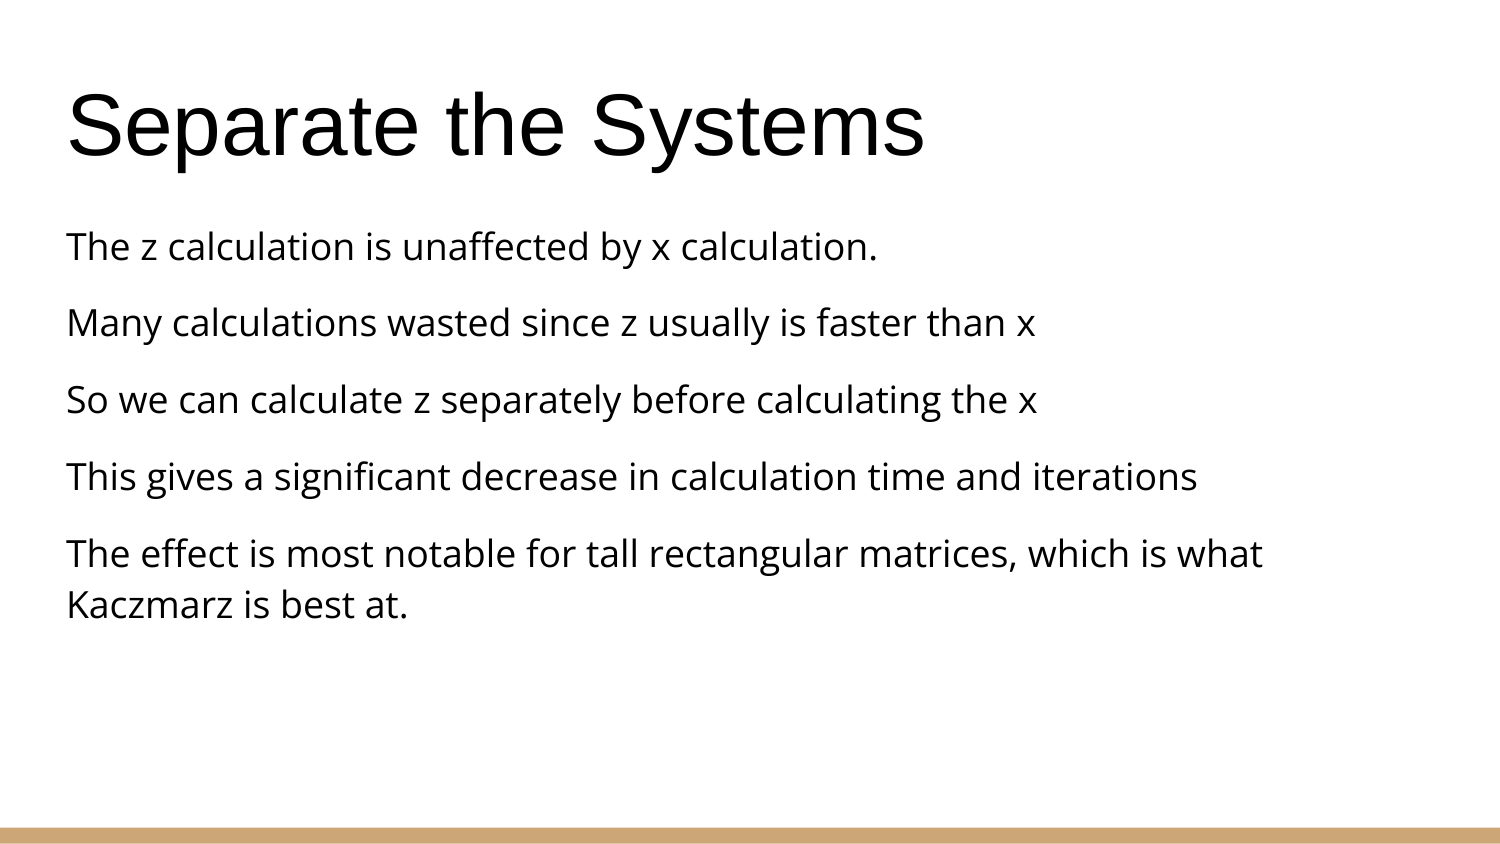

# Separate the Systems
The z calculation is unaffected by x calculation.
Many calculations wasted since z usually is faster than x
So we can calculate z separately before calculating the x
This gives a significant decrease in calculation time and iterations
The effect is most notable for tall rectangular matrices, which is what Kaczmarz is best at.